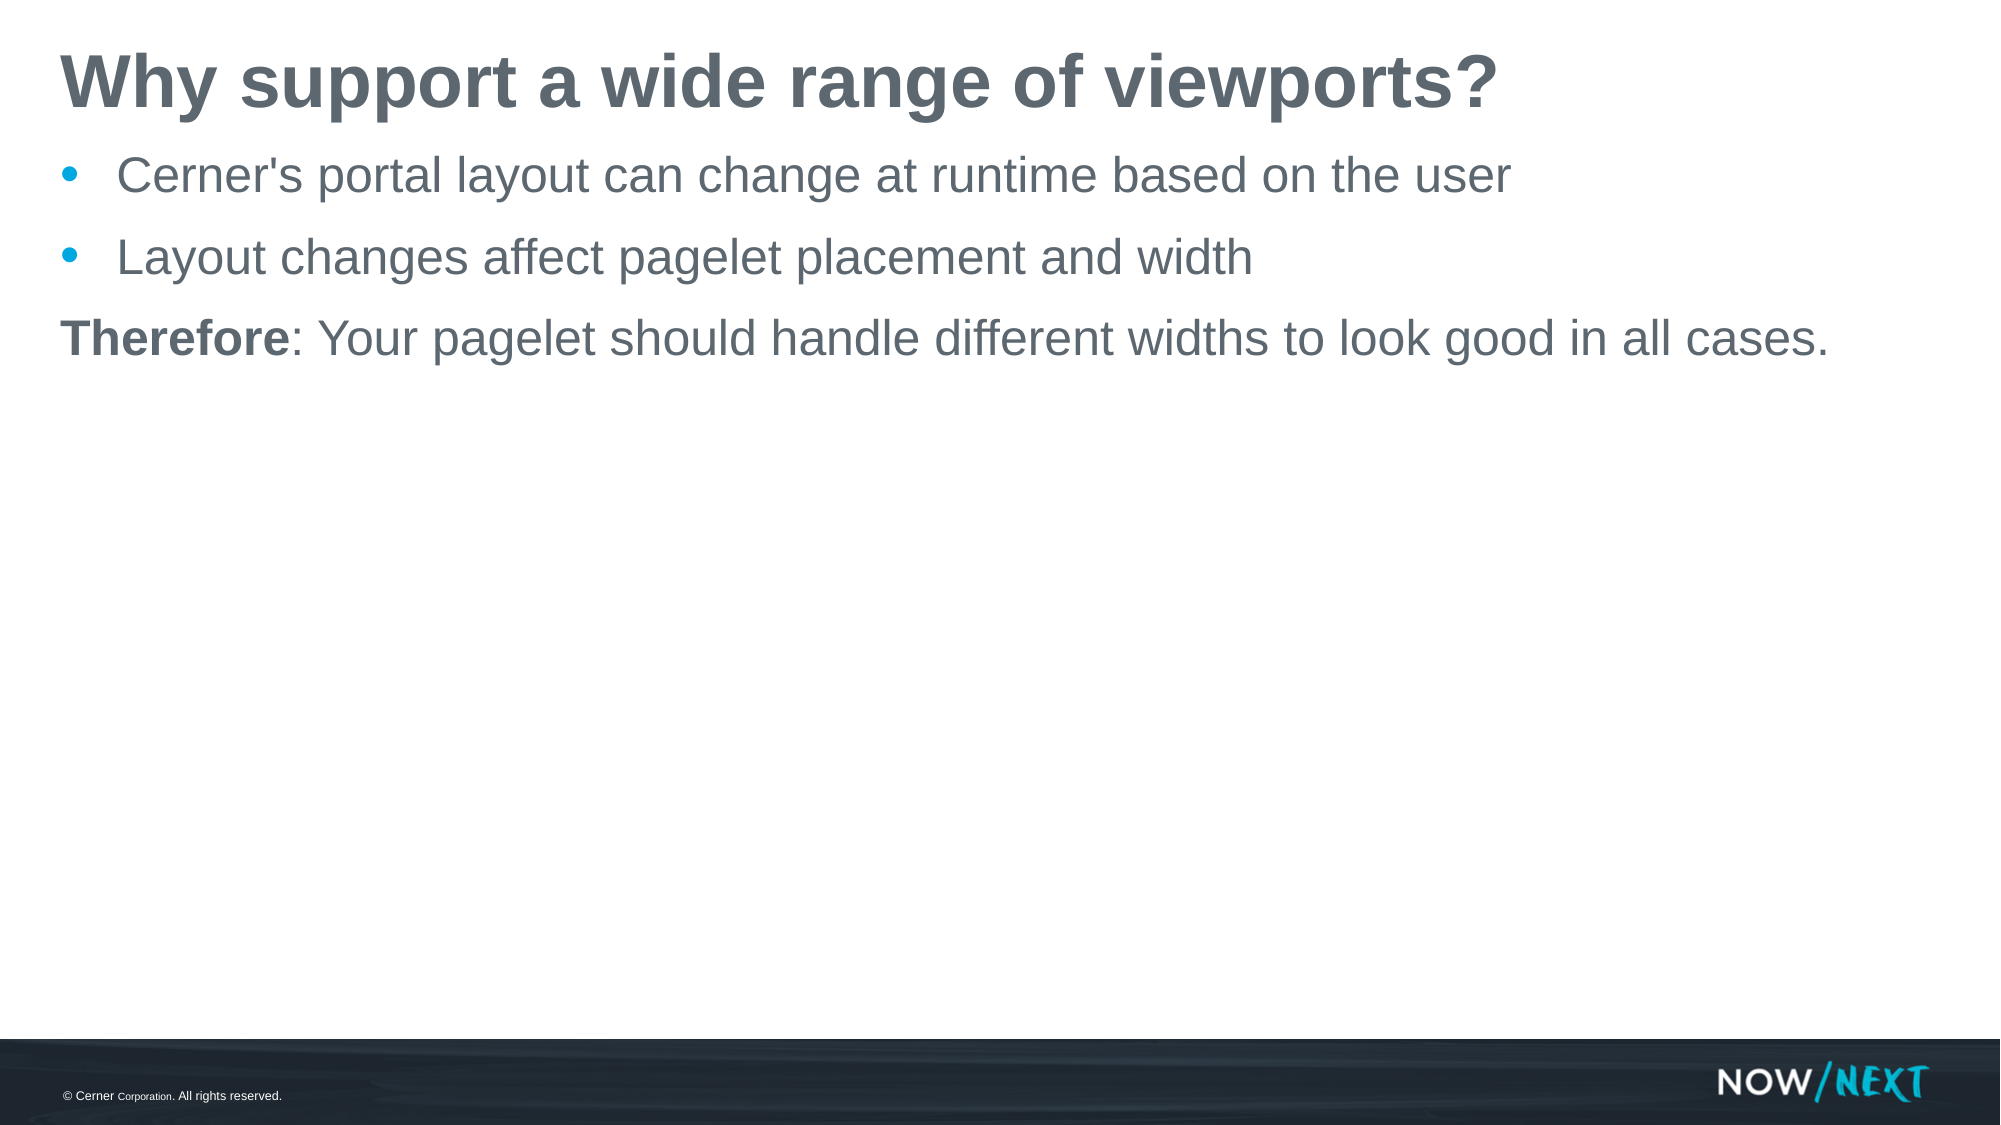

# Why support a wide range of viewports?
Cerner's portal layout can change at runtime based on the user
Layout changes affect pagelet placement and width
Therefore: Your pagelet should handle different widths to look good in all cases.